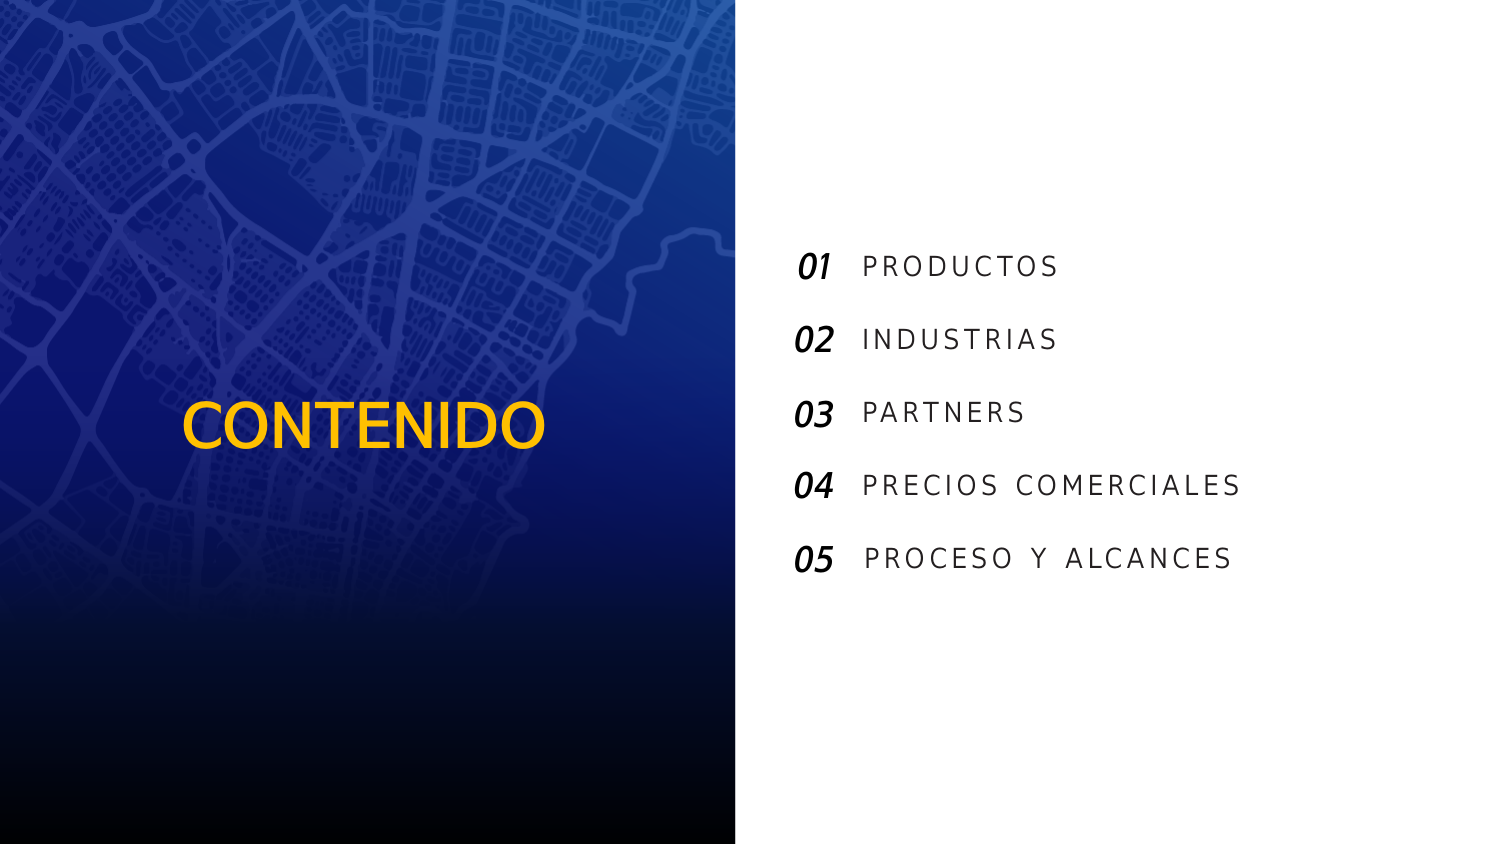

01
PRODUCTOS
02
INDUSTRIAS
CONTENIDO
03
PARTNERS
04
PRECIOS COMERCIALES
05
PROCESO Y ALCANCES